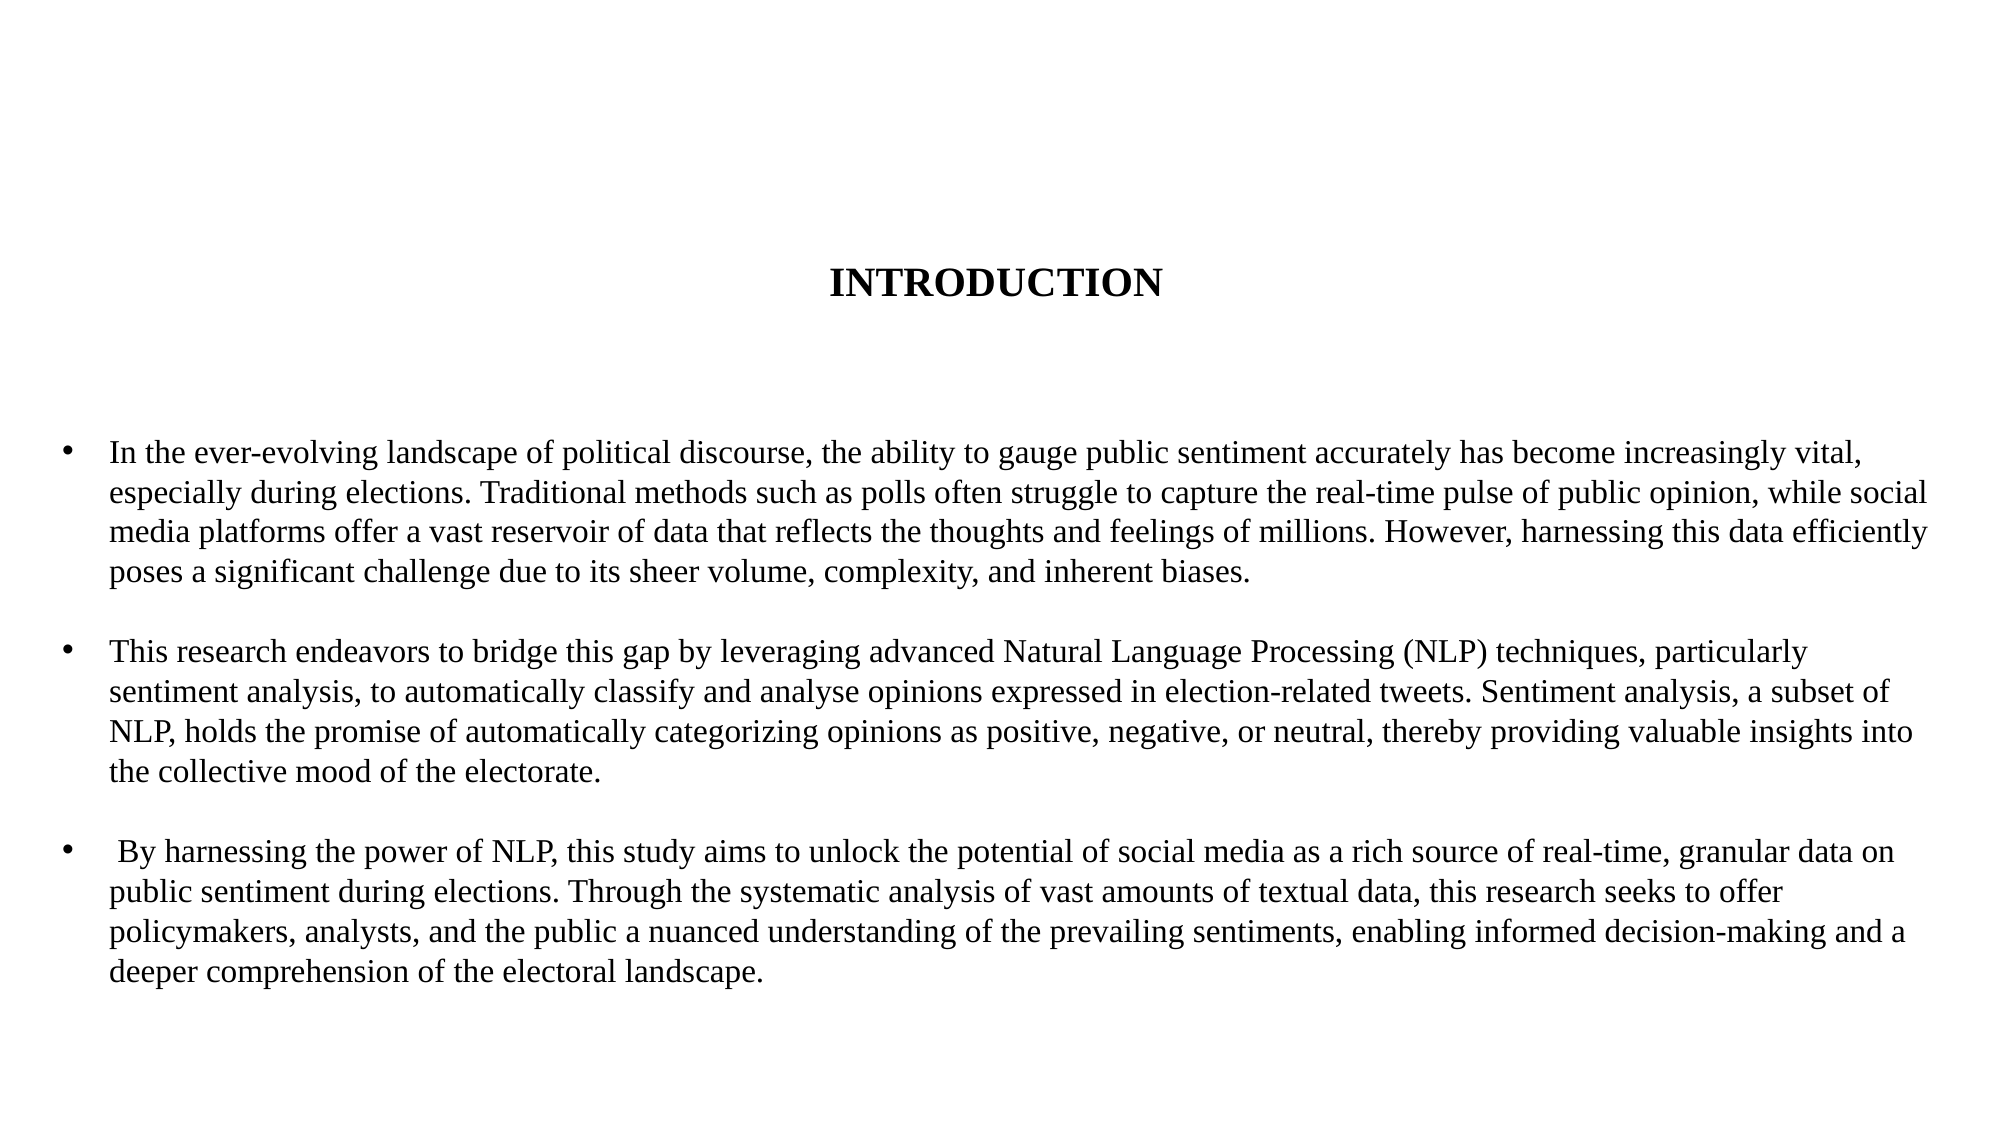

INTRODUCTION
In the ever-evolving landscape of political discourse, the ability to gauge public sentiment accurately has become increasingly vital, especially during elections. Traditional methods such as polls often struggle to capture the real-time pulse of public opinion, while social media platforms offer a vast reservoir of data that reflects the thoughts and feelings of millions. However, harnessing this data efficiently poses a significant challenge due to its sheer volume, complexity, and inherent biases.

This research endeavors to bridge this gap by leveraging advanced Natural Language Processing (NLP) techniques, particularly sentiment analysis, to automatically classify and analyse opinions expressed in election-related tweets. Sentiment analysis, a subset of NLP, holds the promise of automatically categorizing opinions as positive, negative, or neutral, thereby providing valuable insights into the collective mood of the electorate.

 By harnessing the power of NLP, this study aims to unlock the potential of social media as a rich source of real-time, granular data on public sentiment during elections. Through the systematic analysis of vast amounts of textual data, this research seeks to offer policymakers, analysts, and the public a nuanced understanding of the prevailing sentiments, enabling informed decision-making and a deeper comprehension of the electoral landscape.